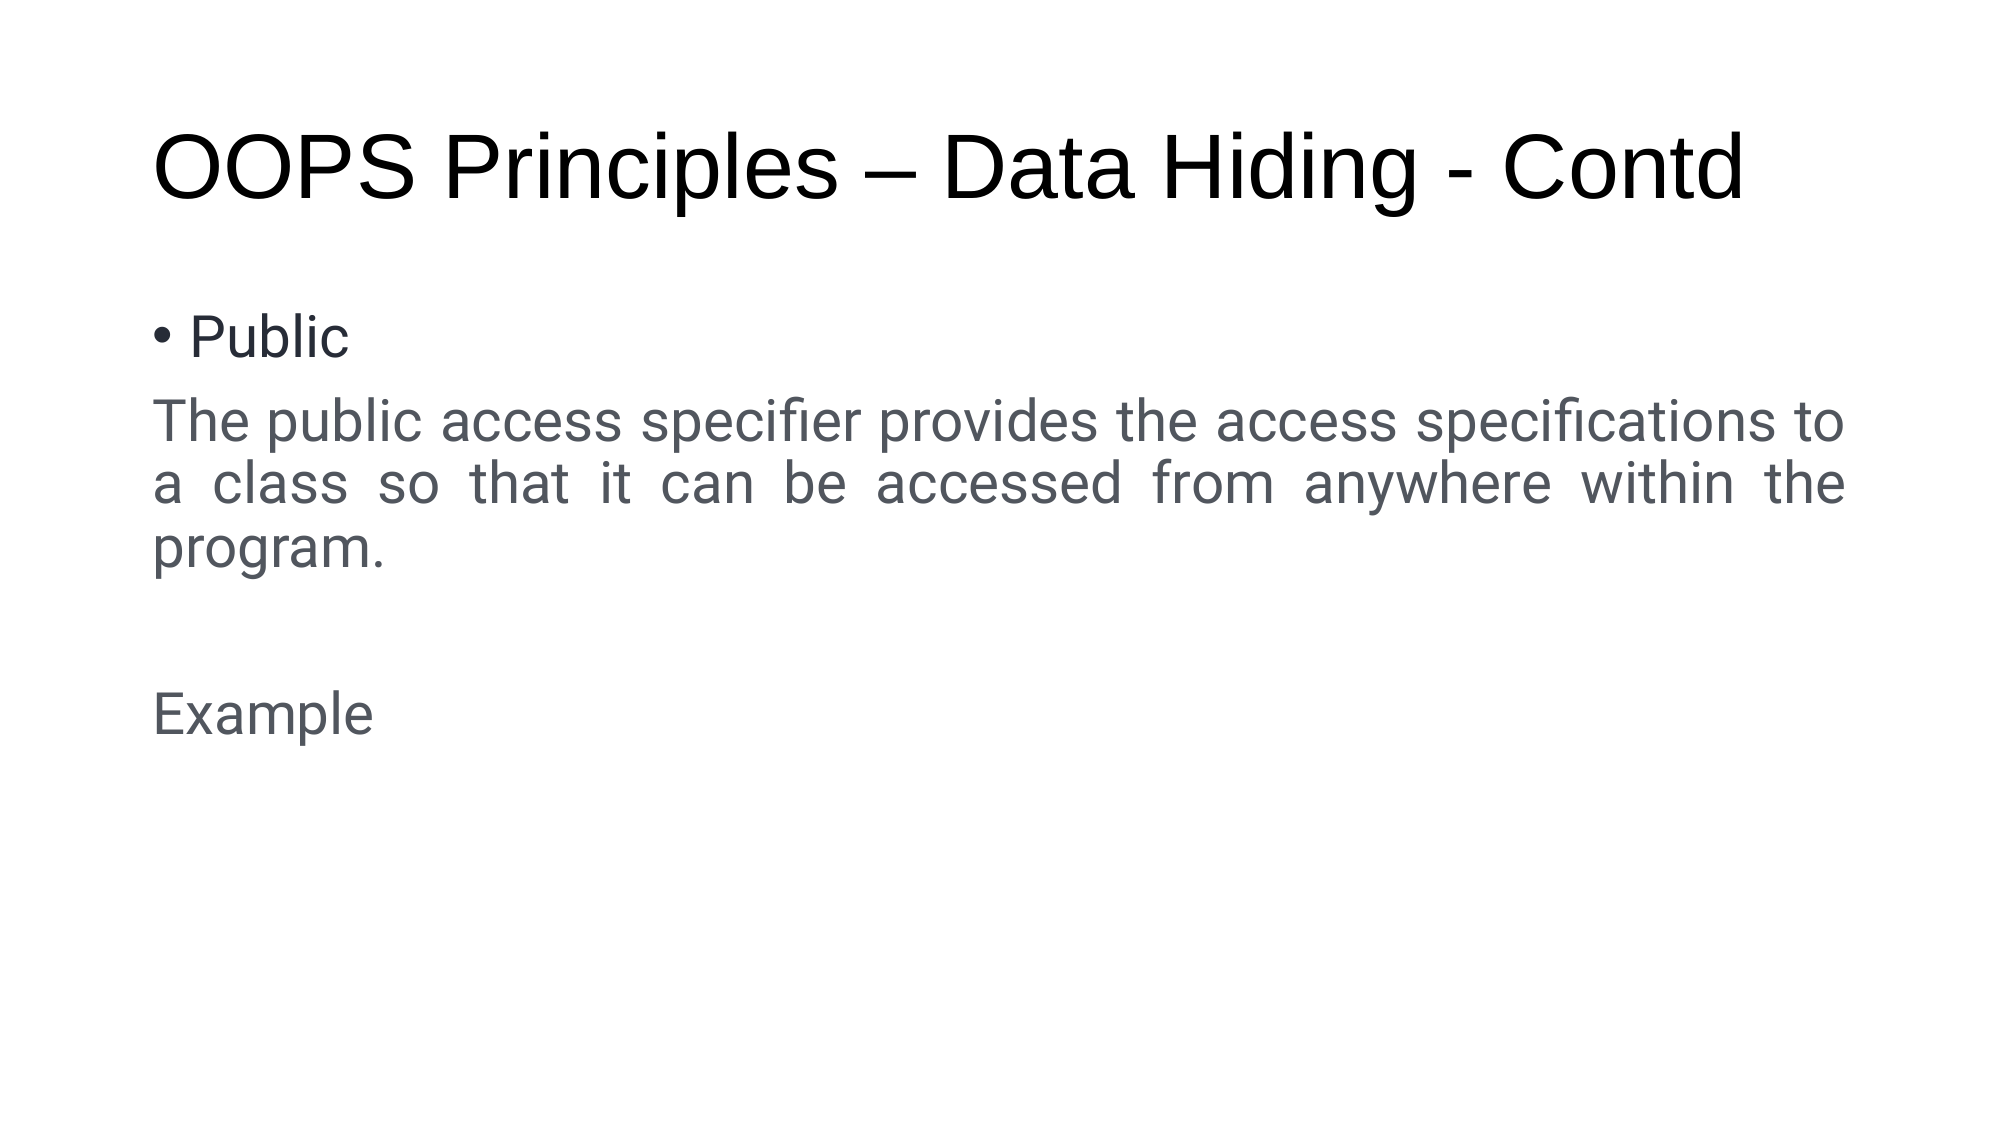

# OOPS Principles – Data Hiding - Contd
Public
The public access specifier provides the access specifications to a class so that it can be accessed from anywhere within the program.

Example